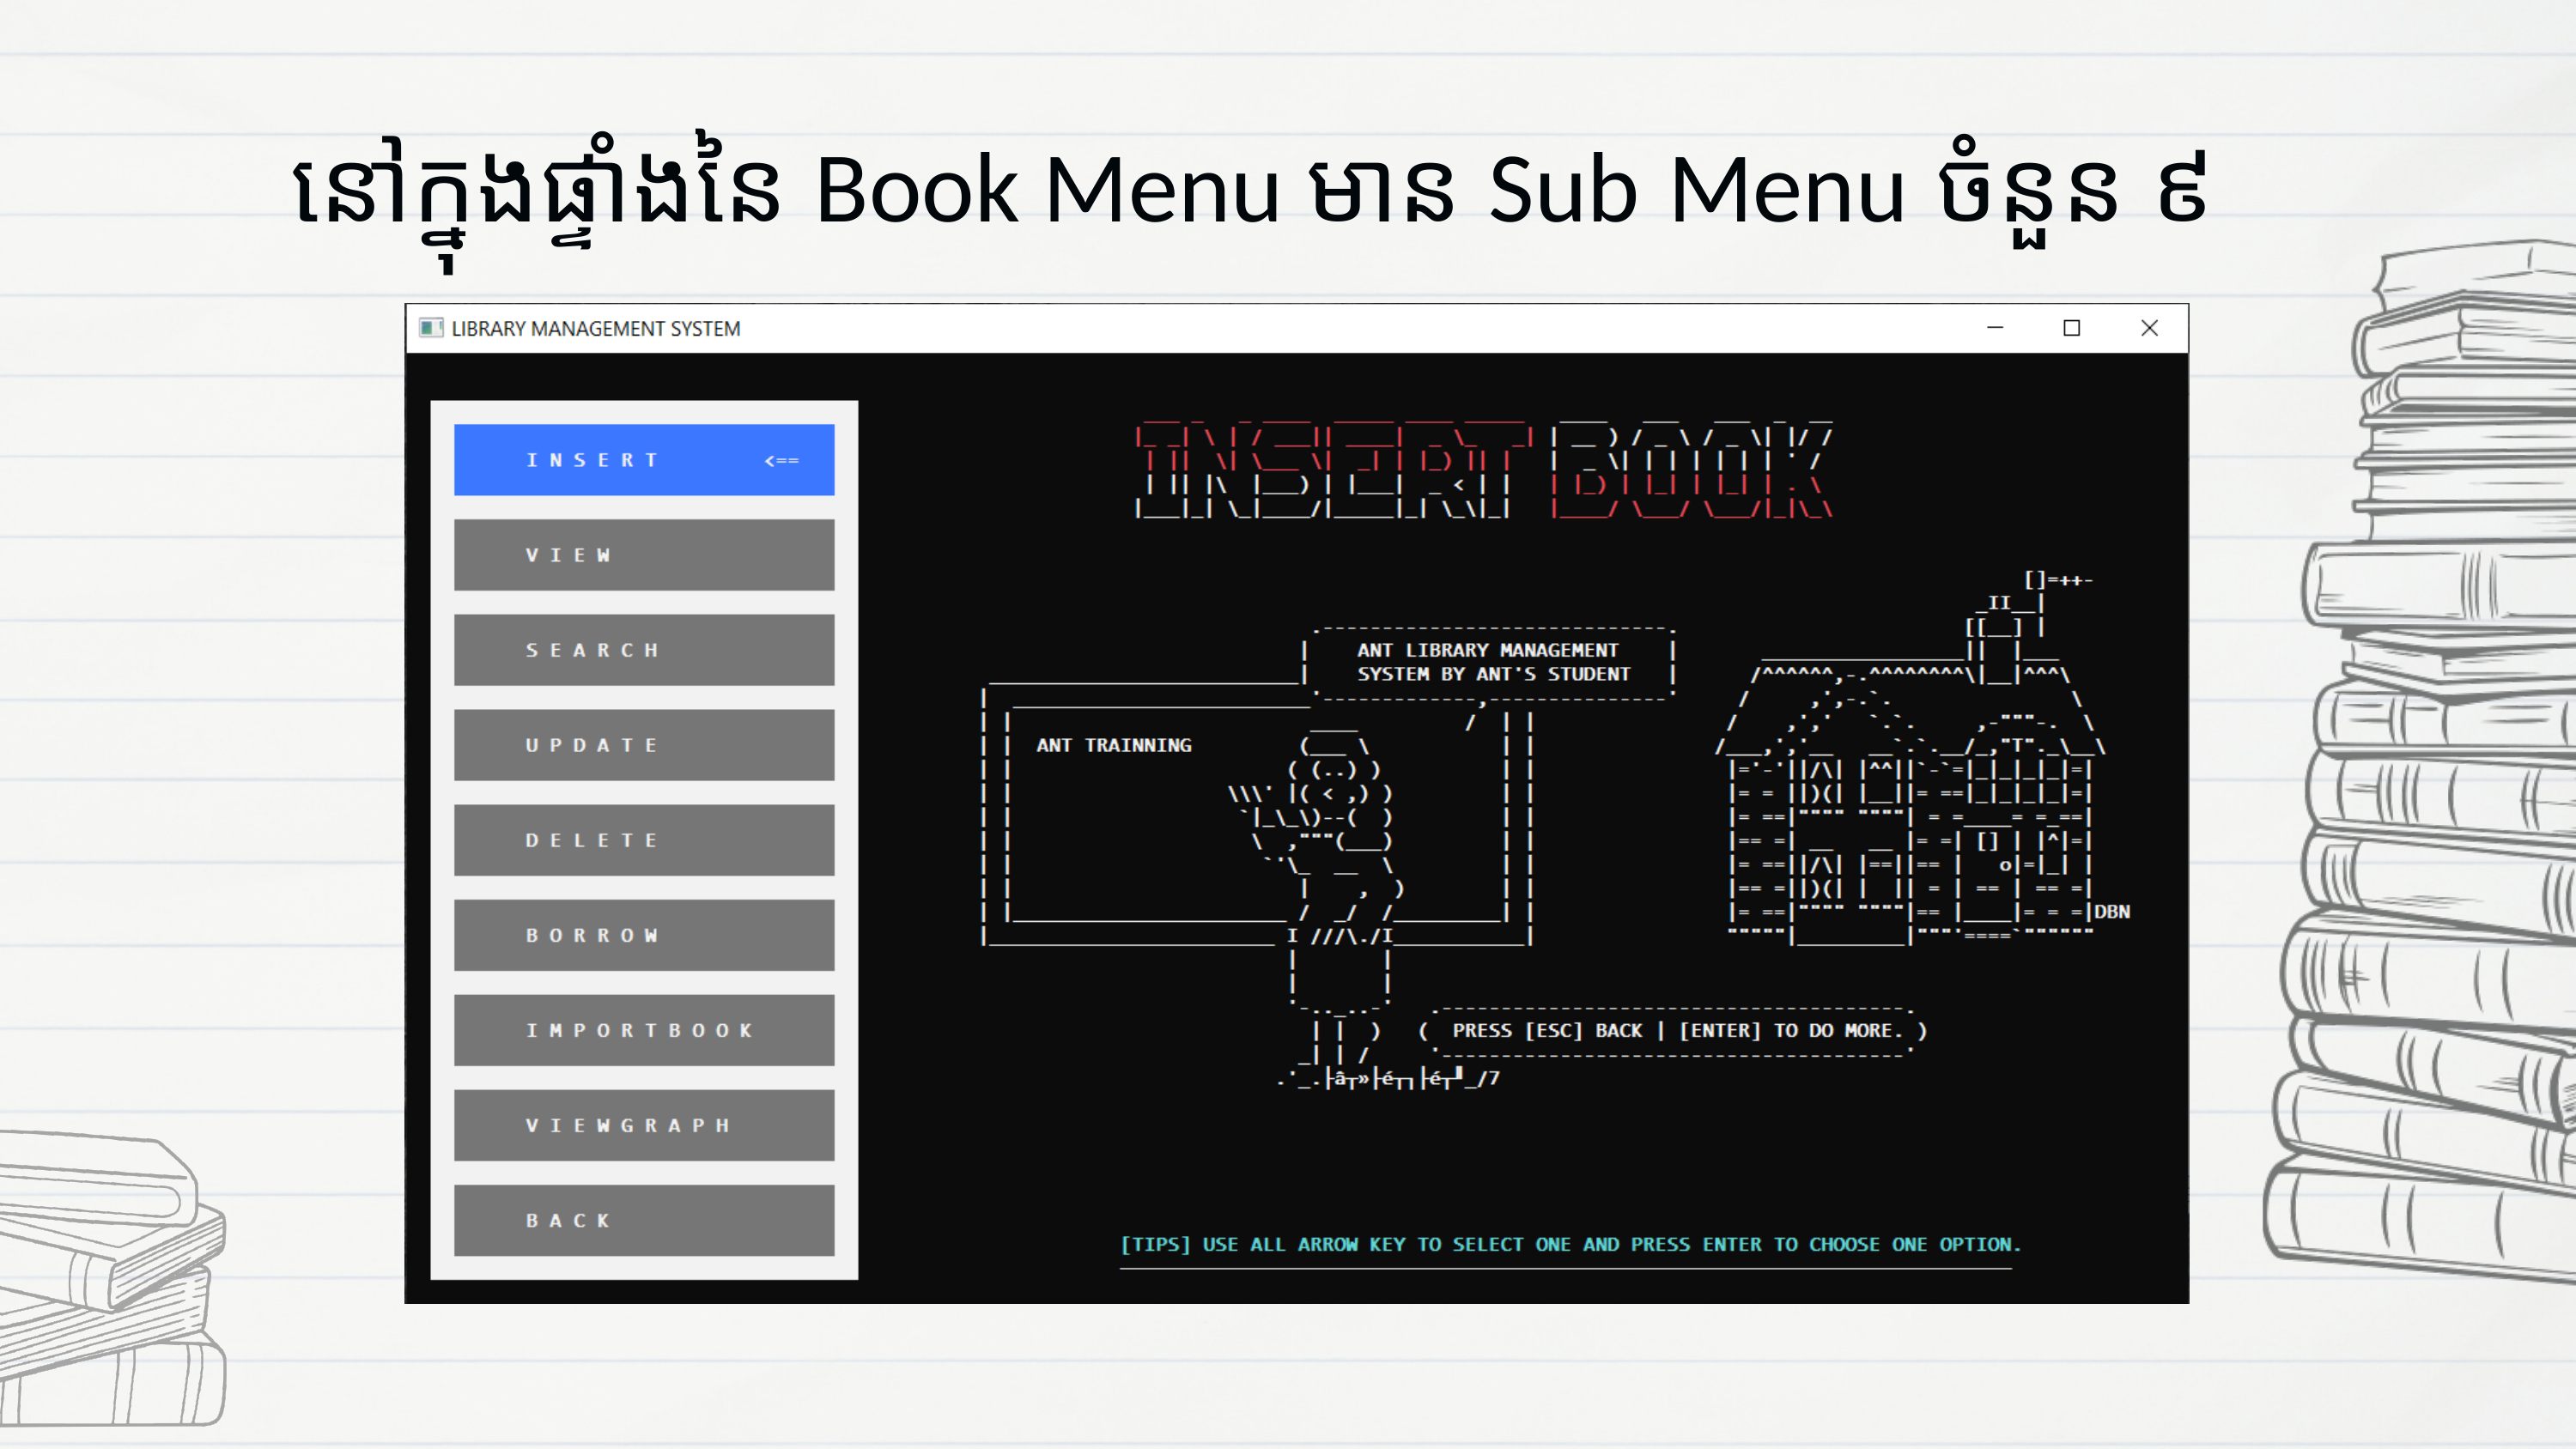

នៅក្នុងផ្ទាំងនៃ Book Menu មាន Sub Menu ចំនួន ៩